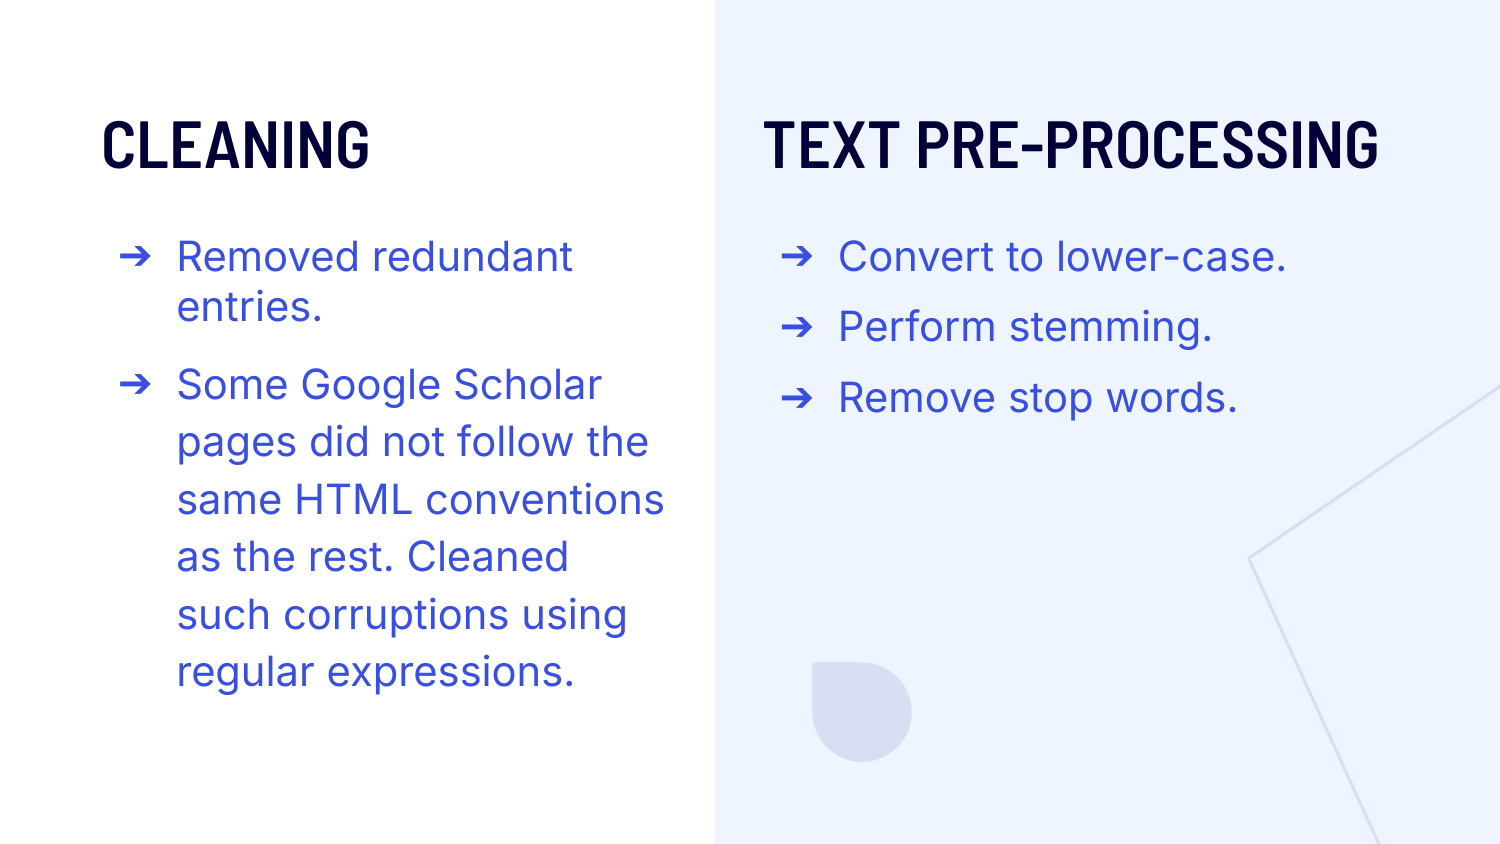

CLEANING
TEXT PRE-PROCESSING
Removed redundant entries.
Some Google Scholar pages did not follow the same HTML conventions as the rest. Cleaned such corruptions using regular expressions.
Convert to lower-case.
Perform stemming.
Remove stop words.